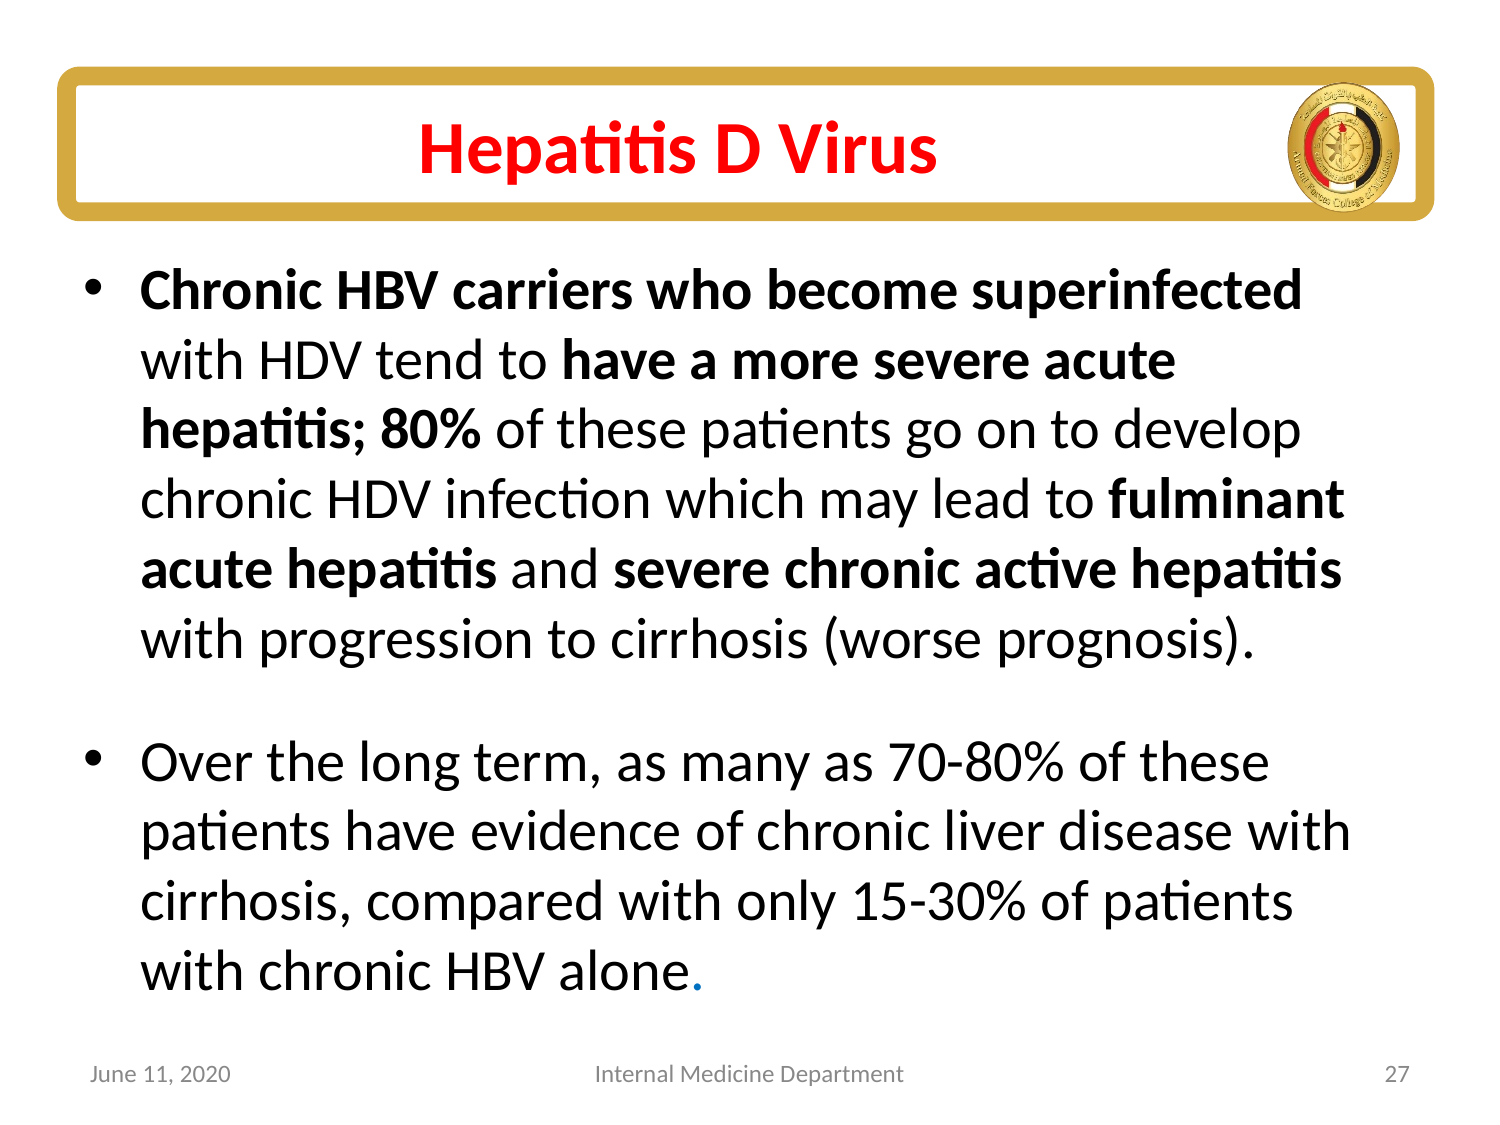

# Hepatitis D Virus
Chronic HBV carriers who become superinfected with HDV tend to have a more severe acute hepatitis; 80% of these patients go on to develop chronic HDV infection which may lead to fulminant acute hepatitis and severe chronic active hepatitis with progression to cirrhosis (worse prognosis).

Over the long term, as many as 70-80% of these patients have evidence of chronic liver disease with cirrhosis, compared with only 15-30% of patients with chronic HBV alone.

June 11, 2020
Internal Medicine Department
27